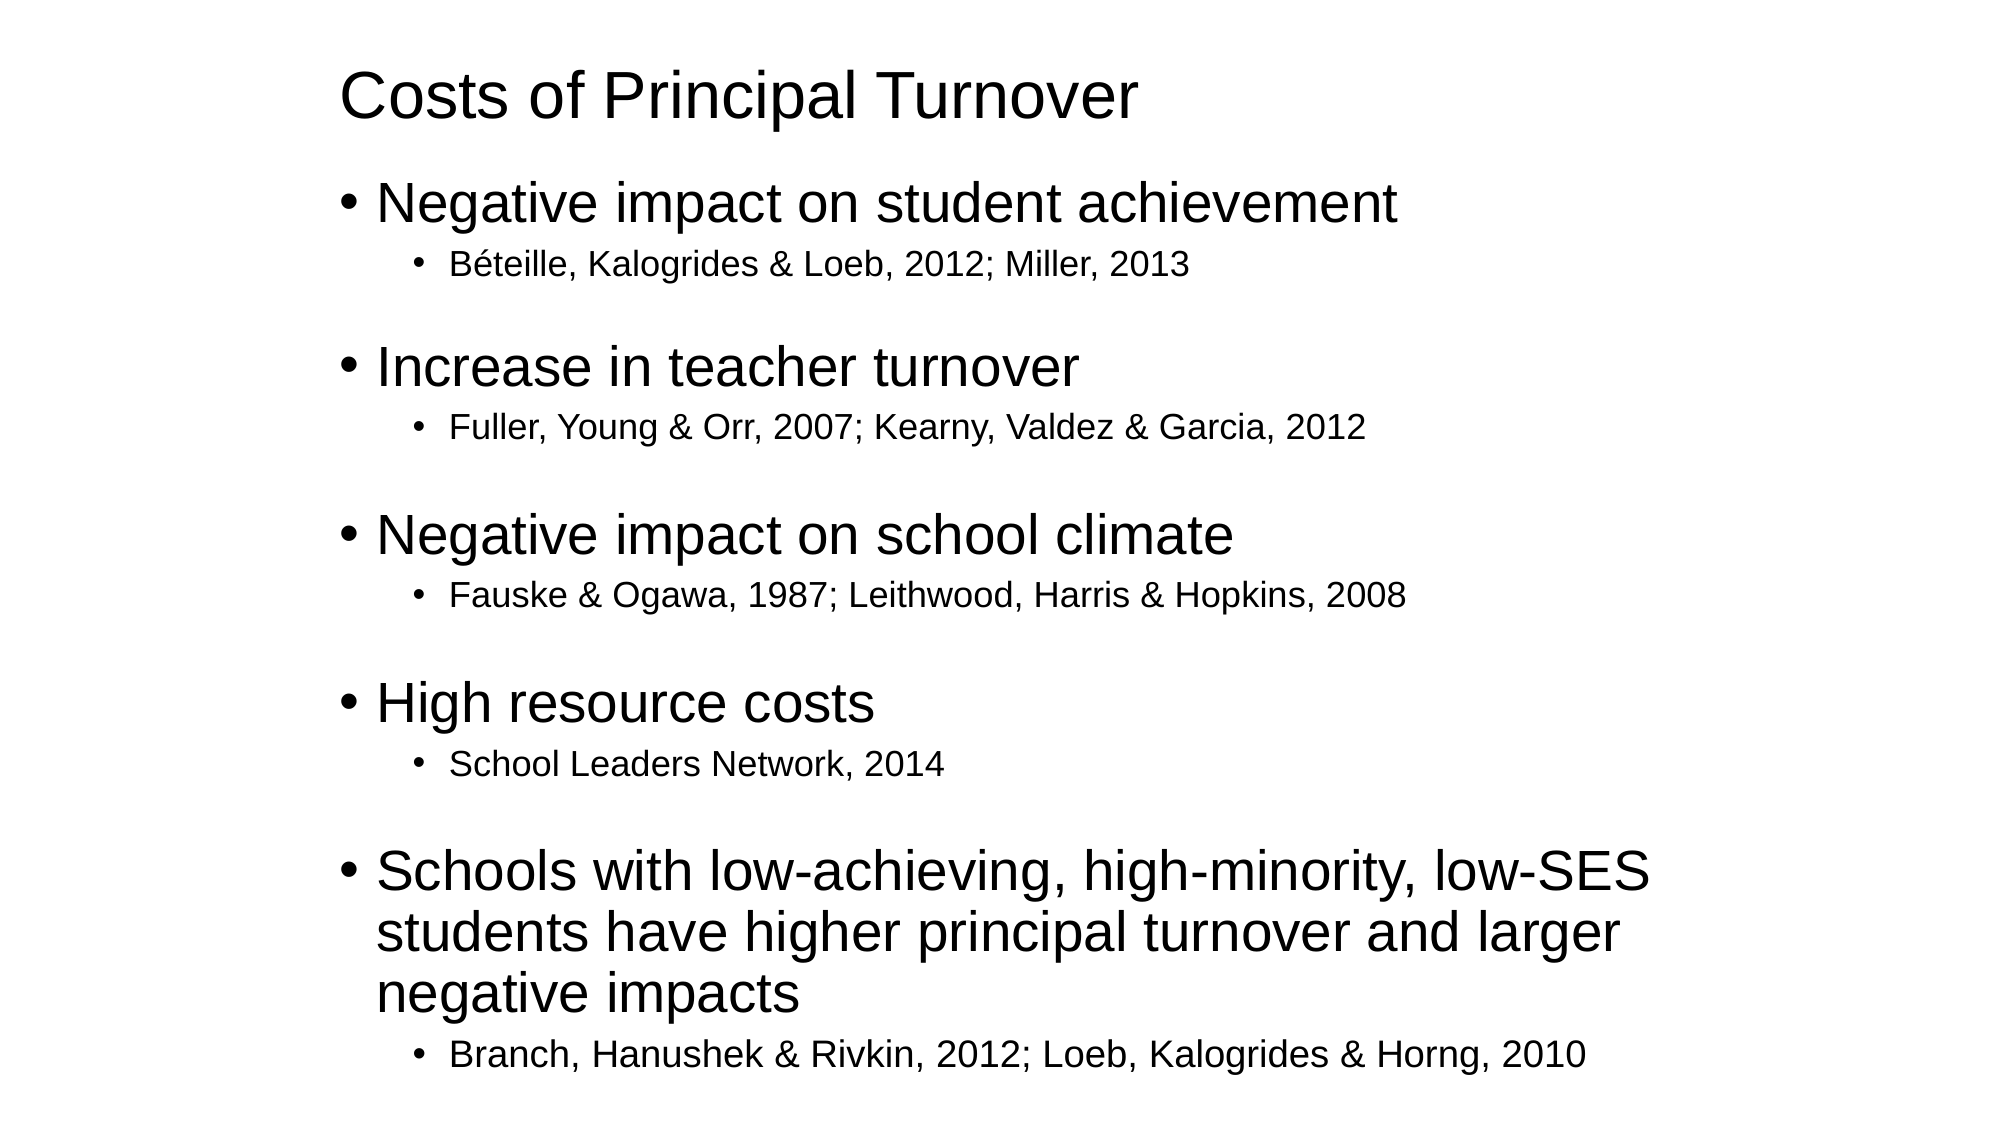

# Costs of Principal Turnover
Negative impact on student achievement
Béteille, Kalogrides & Loeb, 2012; Miller, 2013

Increase in teacher turnover
Fuller, Young & Orr, 2007; Kearny, Valdez & Garcia, 2012

Negative impact on school climate
Fauske & Ogawa, 1987; Leithwood, Harris & Hopkins, 2008

High resource costs
School Leaders Network, 2014

Schools with low-achieving, high-minority, low-SES students have higher principal turnover and larger negative impacts
Branch, Hanushek & Rivkin, 2012; Loeb, Kalogrides & Horng, 2010